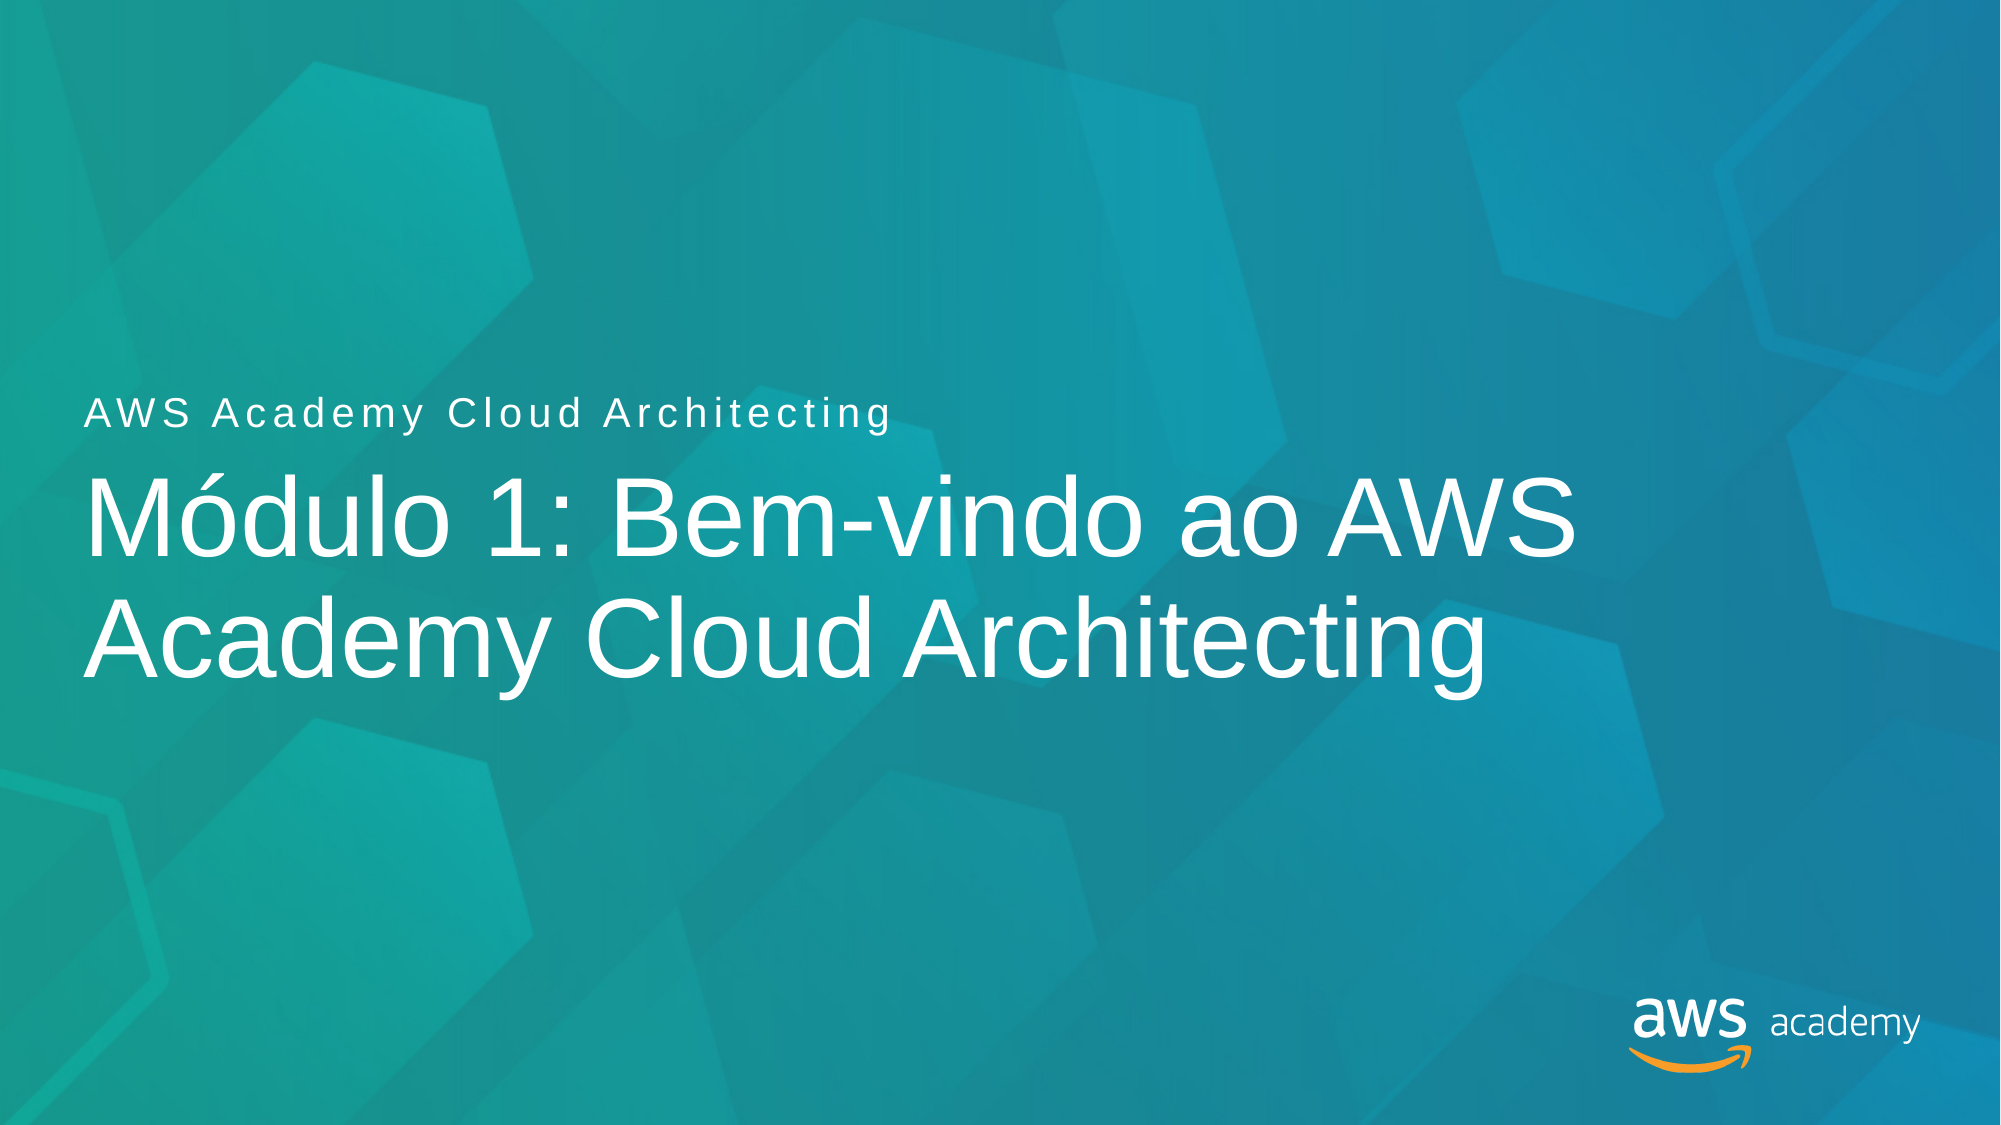

AWS Academy Cloud Architecting
# Módulo 1: Bem-vindo ao AWS Academy Cloud Architecting